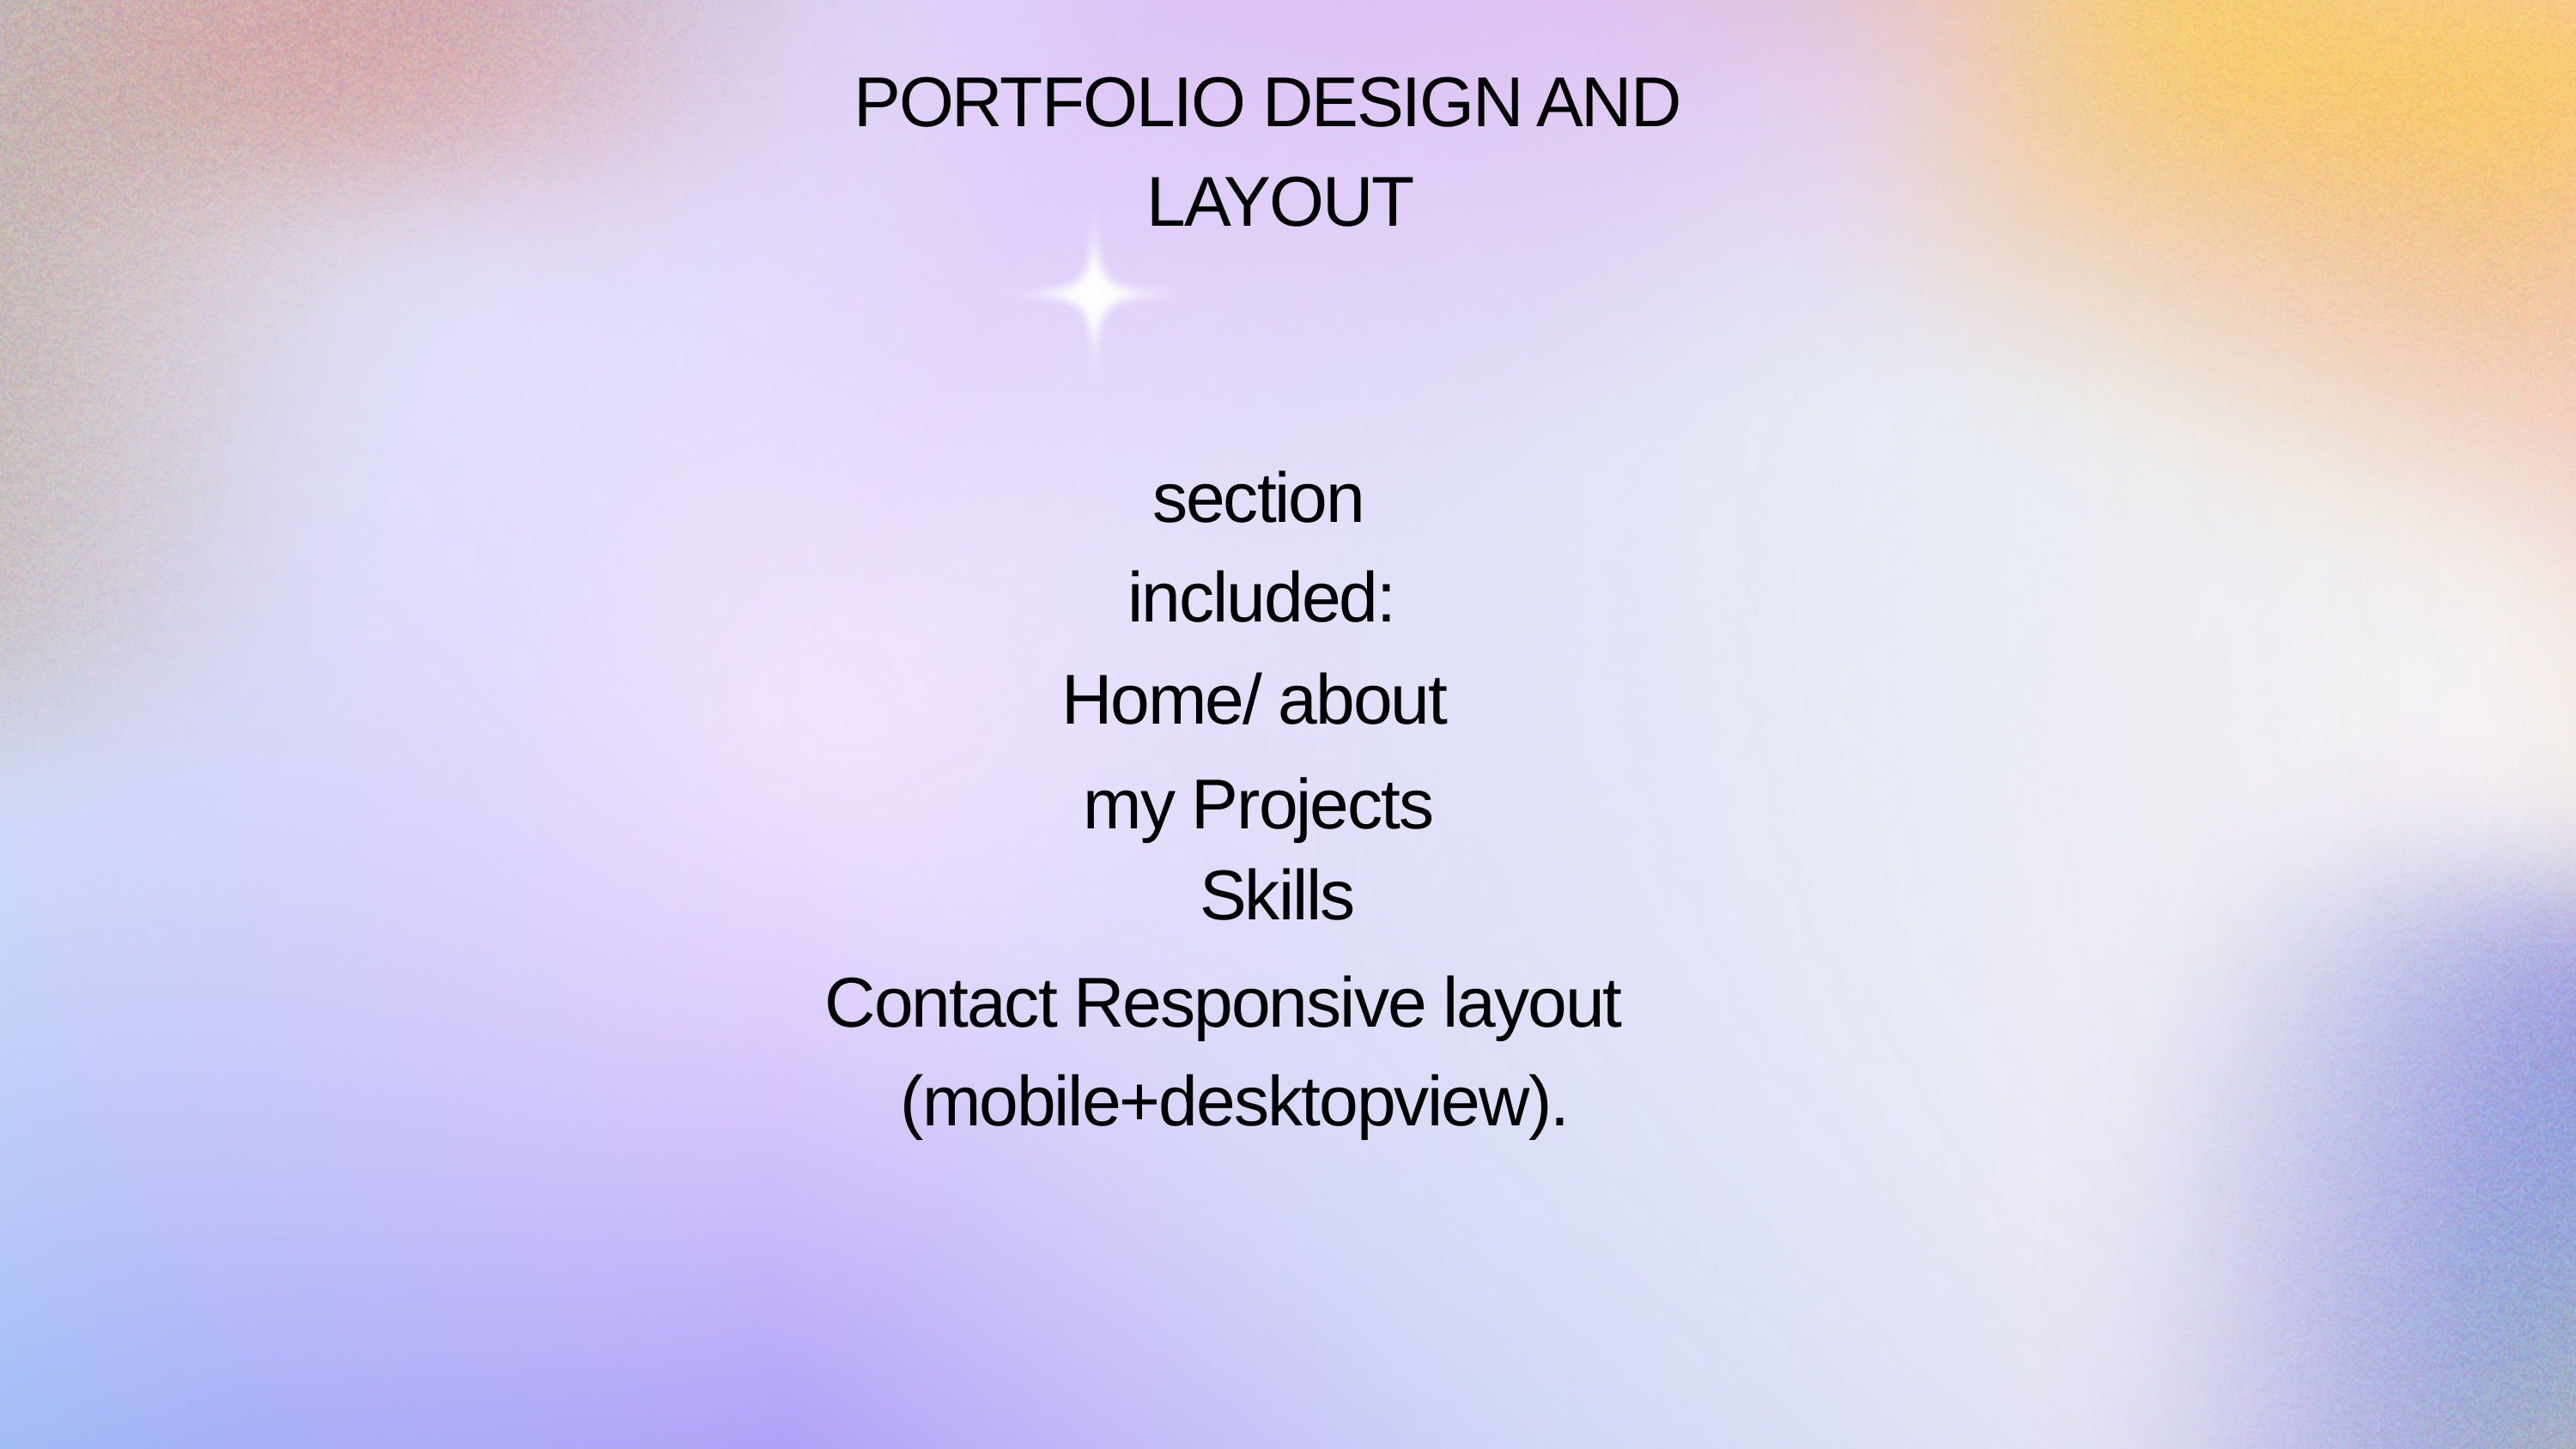

PORTFOLIO DESIGN AND

LAYOUT

section

included:

Home/ about

my Projects

Skills

Contact Responsive layout

(mobile+desktopview).